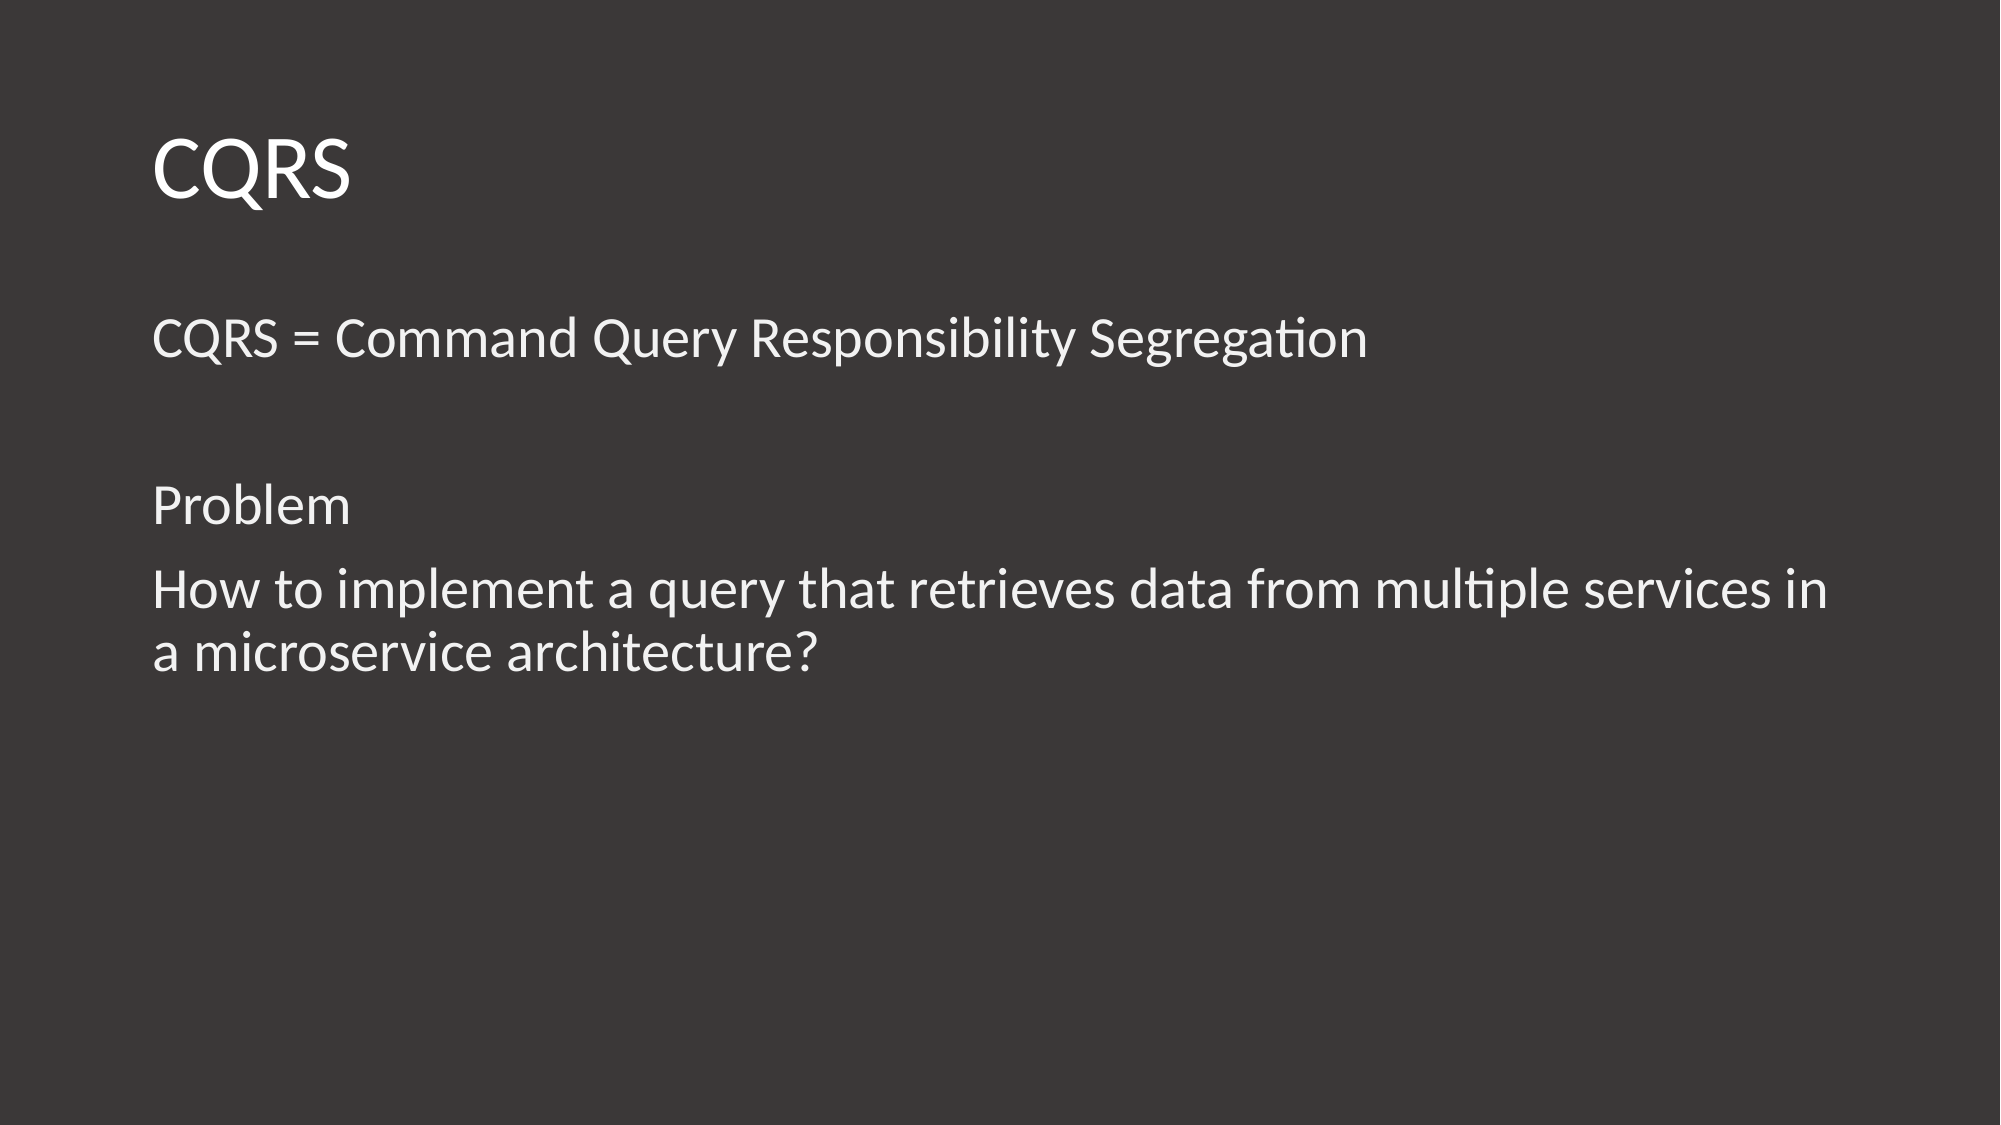

# CQRS
CQRS = Command Query Responsibility Segregation

Problem
How to implement a query that retrieves data from multiple services in a microservice architecture?